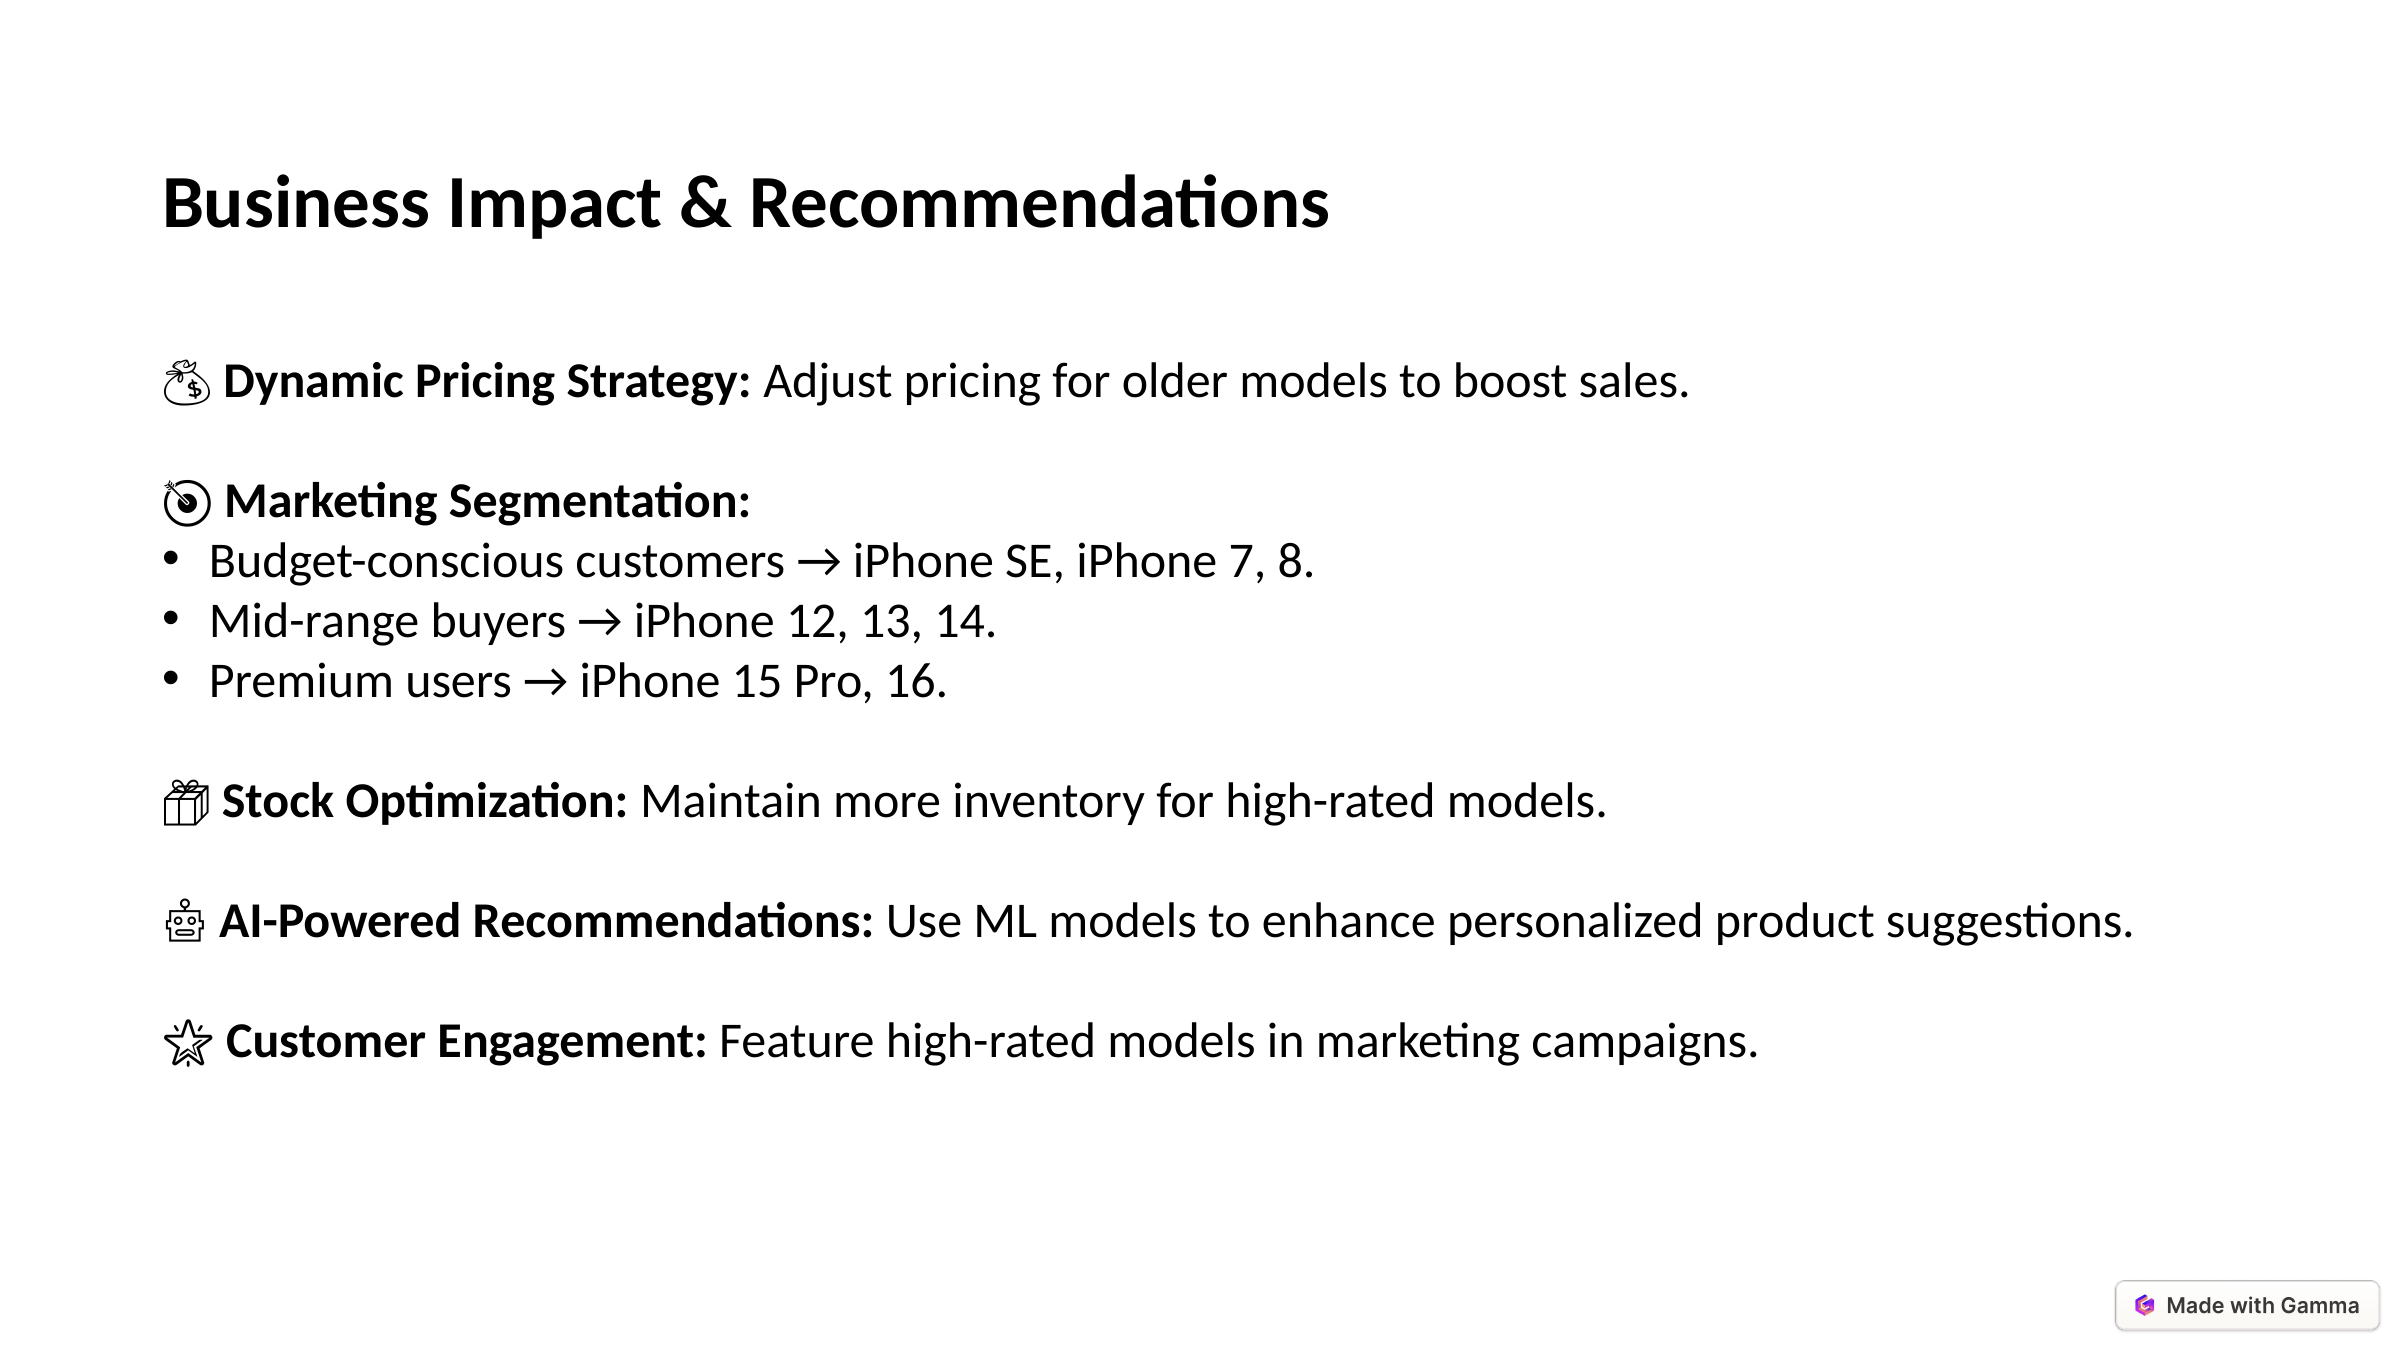

Business Impact & Recommendations

💰 Dynamic Pricing Strategy: Adjust pricing for older models to boost sales.
🎯 Marketing Segmentation:
Budget-conscious customers → iPhone SE, iPhone 7, 8.
Mid-range buyers → iPhone 12, 13, 14.
Premium users → iPhone 15 Pro, 16.
📦 Stock Optimization: Maintain more inventory for high-rated models.
🤖 AI-Powered Recommendations: Use ML models to enhance personalized product suggestions.
🌟 Customer Engagement: Feature high-rated models in marketing campaigns.